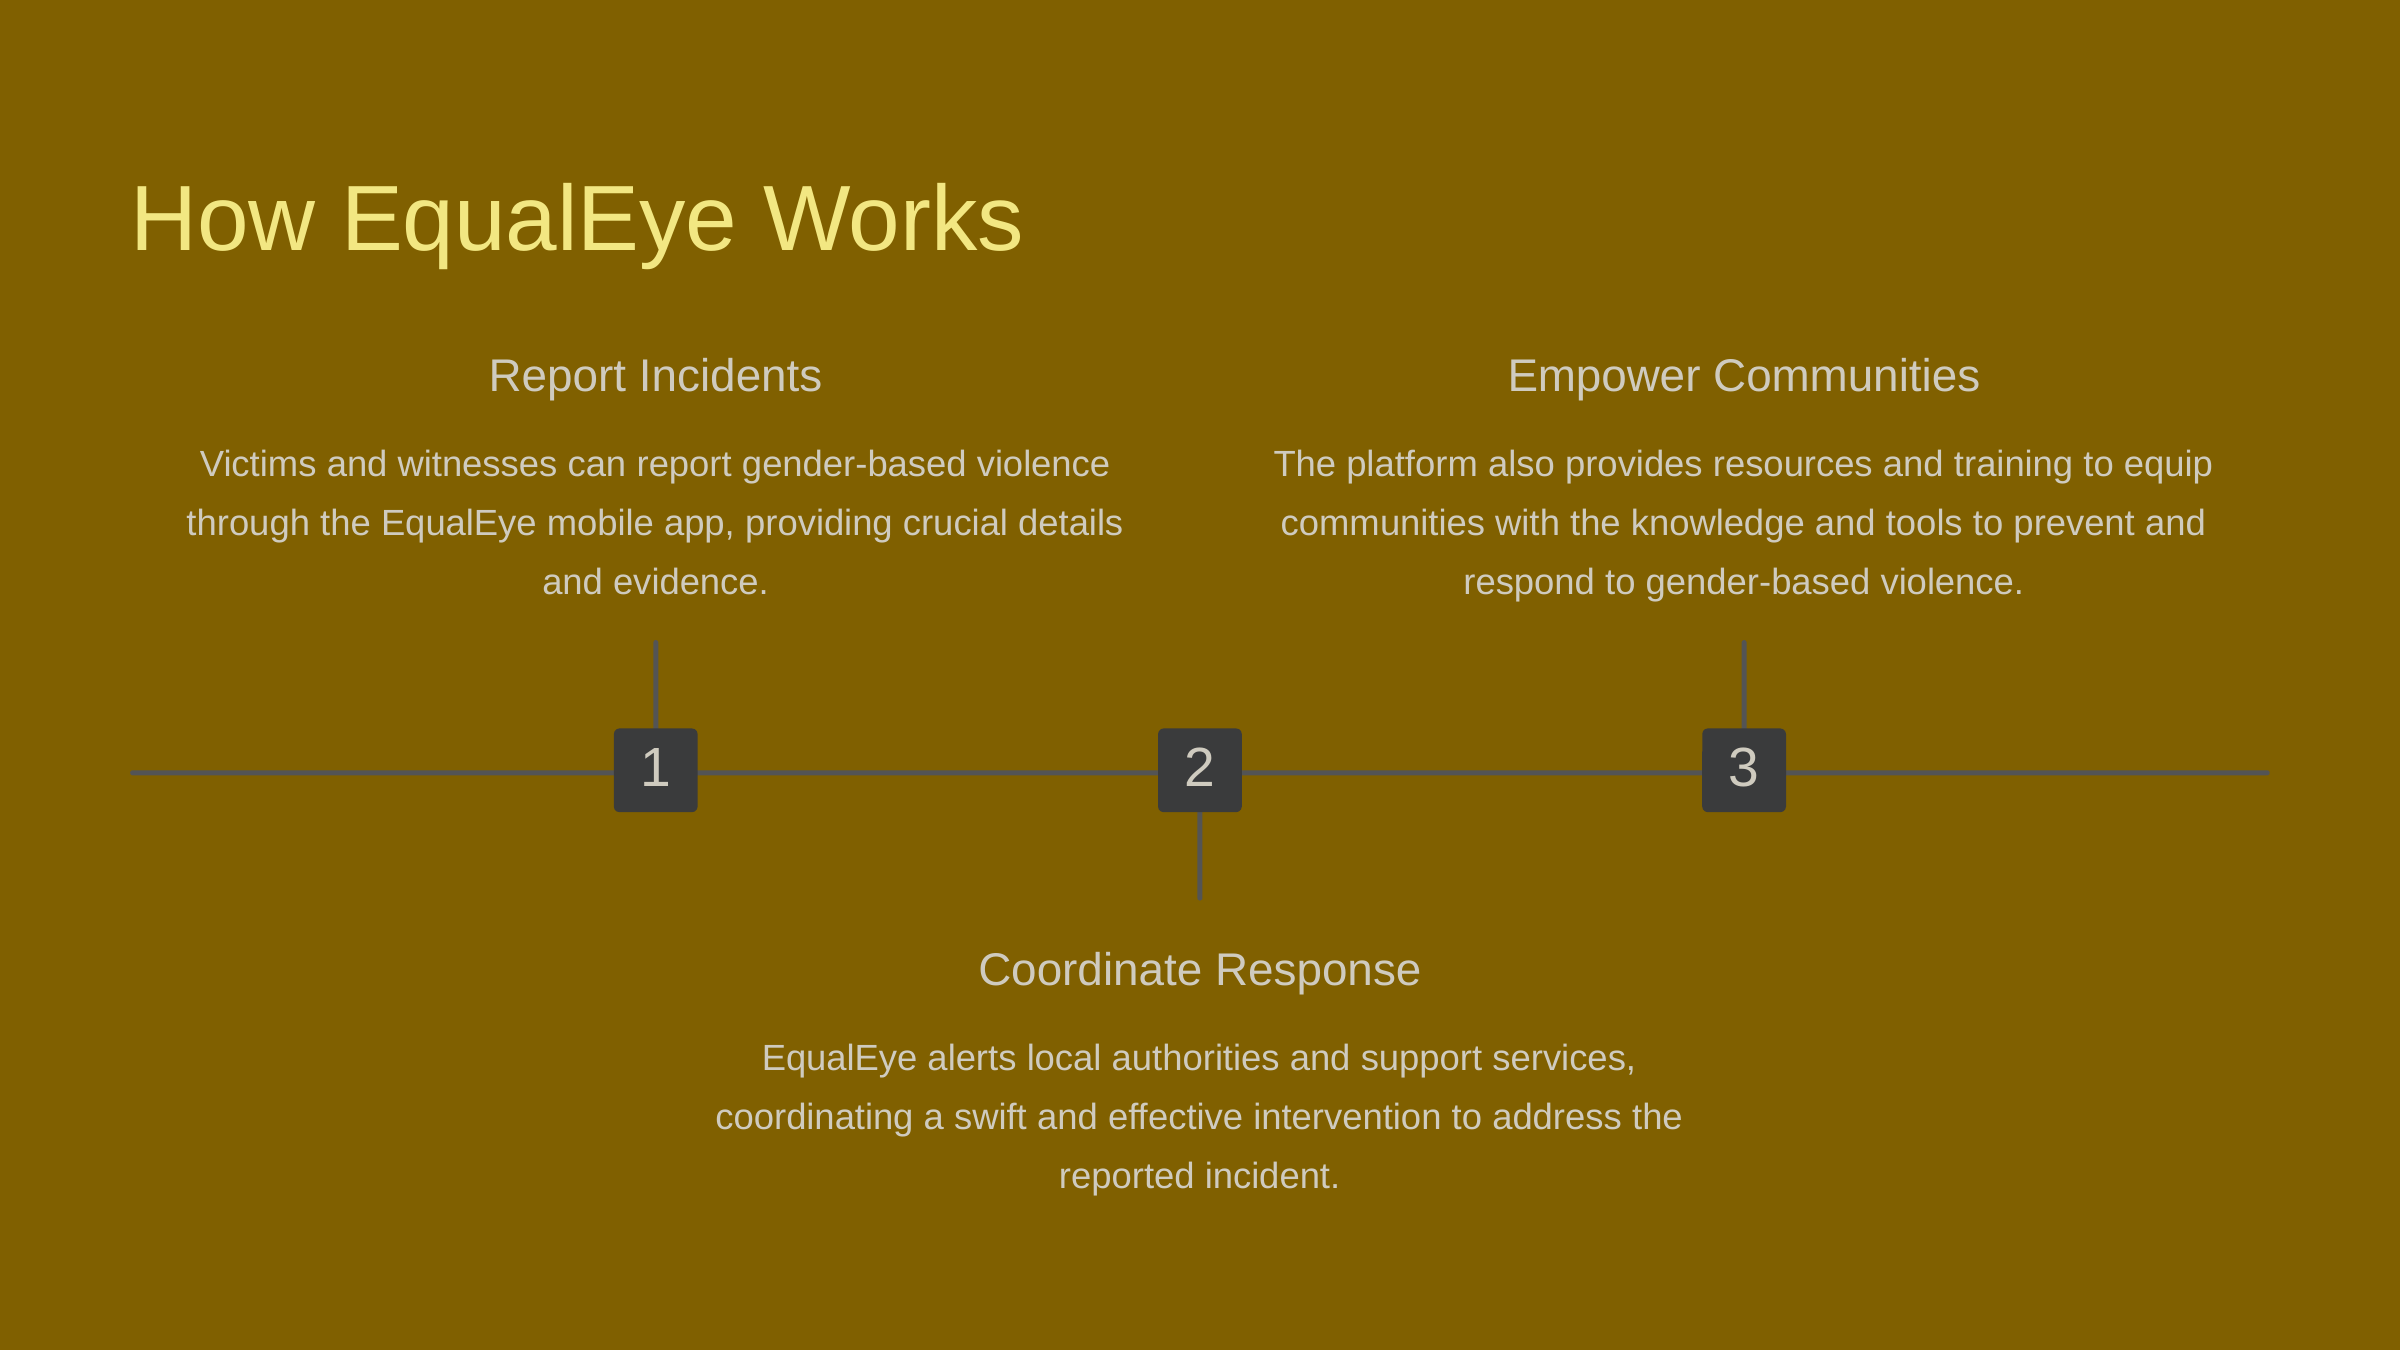

How EqualEye Works
Report Incidents
Empower Communities
Victims and witnesses can report gender-based violence through the EqualEye mobile app, providing crucial details and evidence.
The platform also provides resources and training to equip communities with the knowledge and tools to prevent and respond to gender-based violence.

1
2
3

Coordinate Response
EqualEye alerts local authorities and support services, coordinating a swift and effective intervention to address the reported incident.